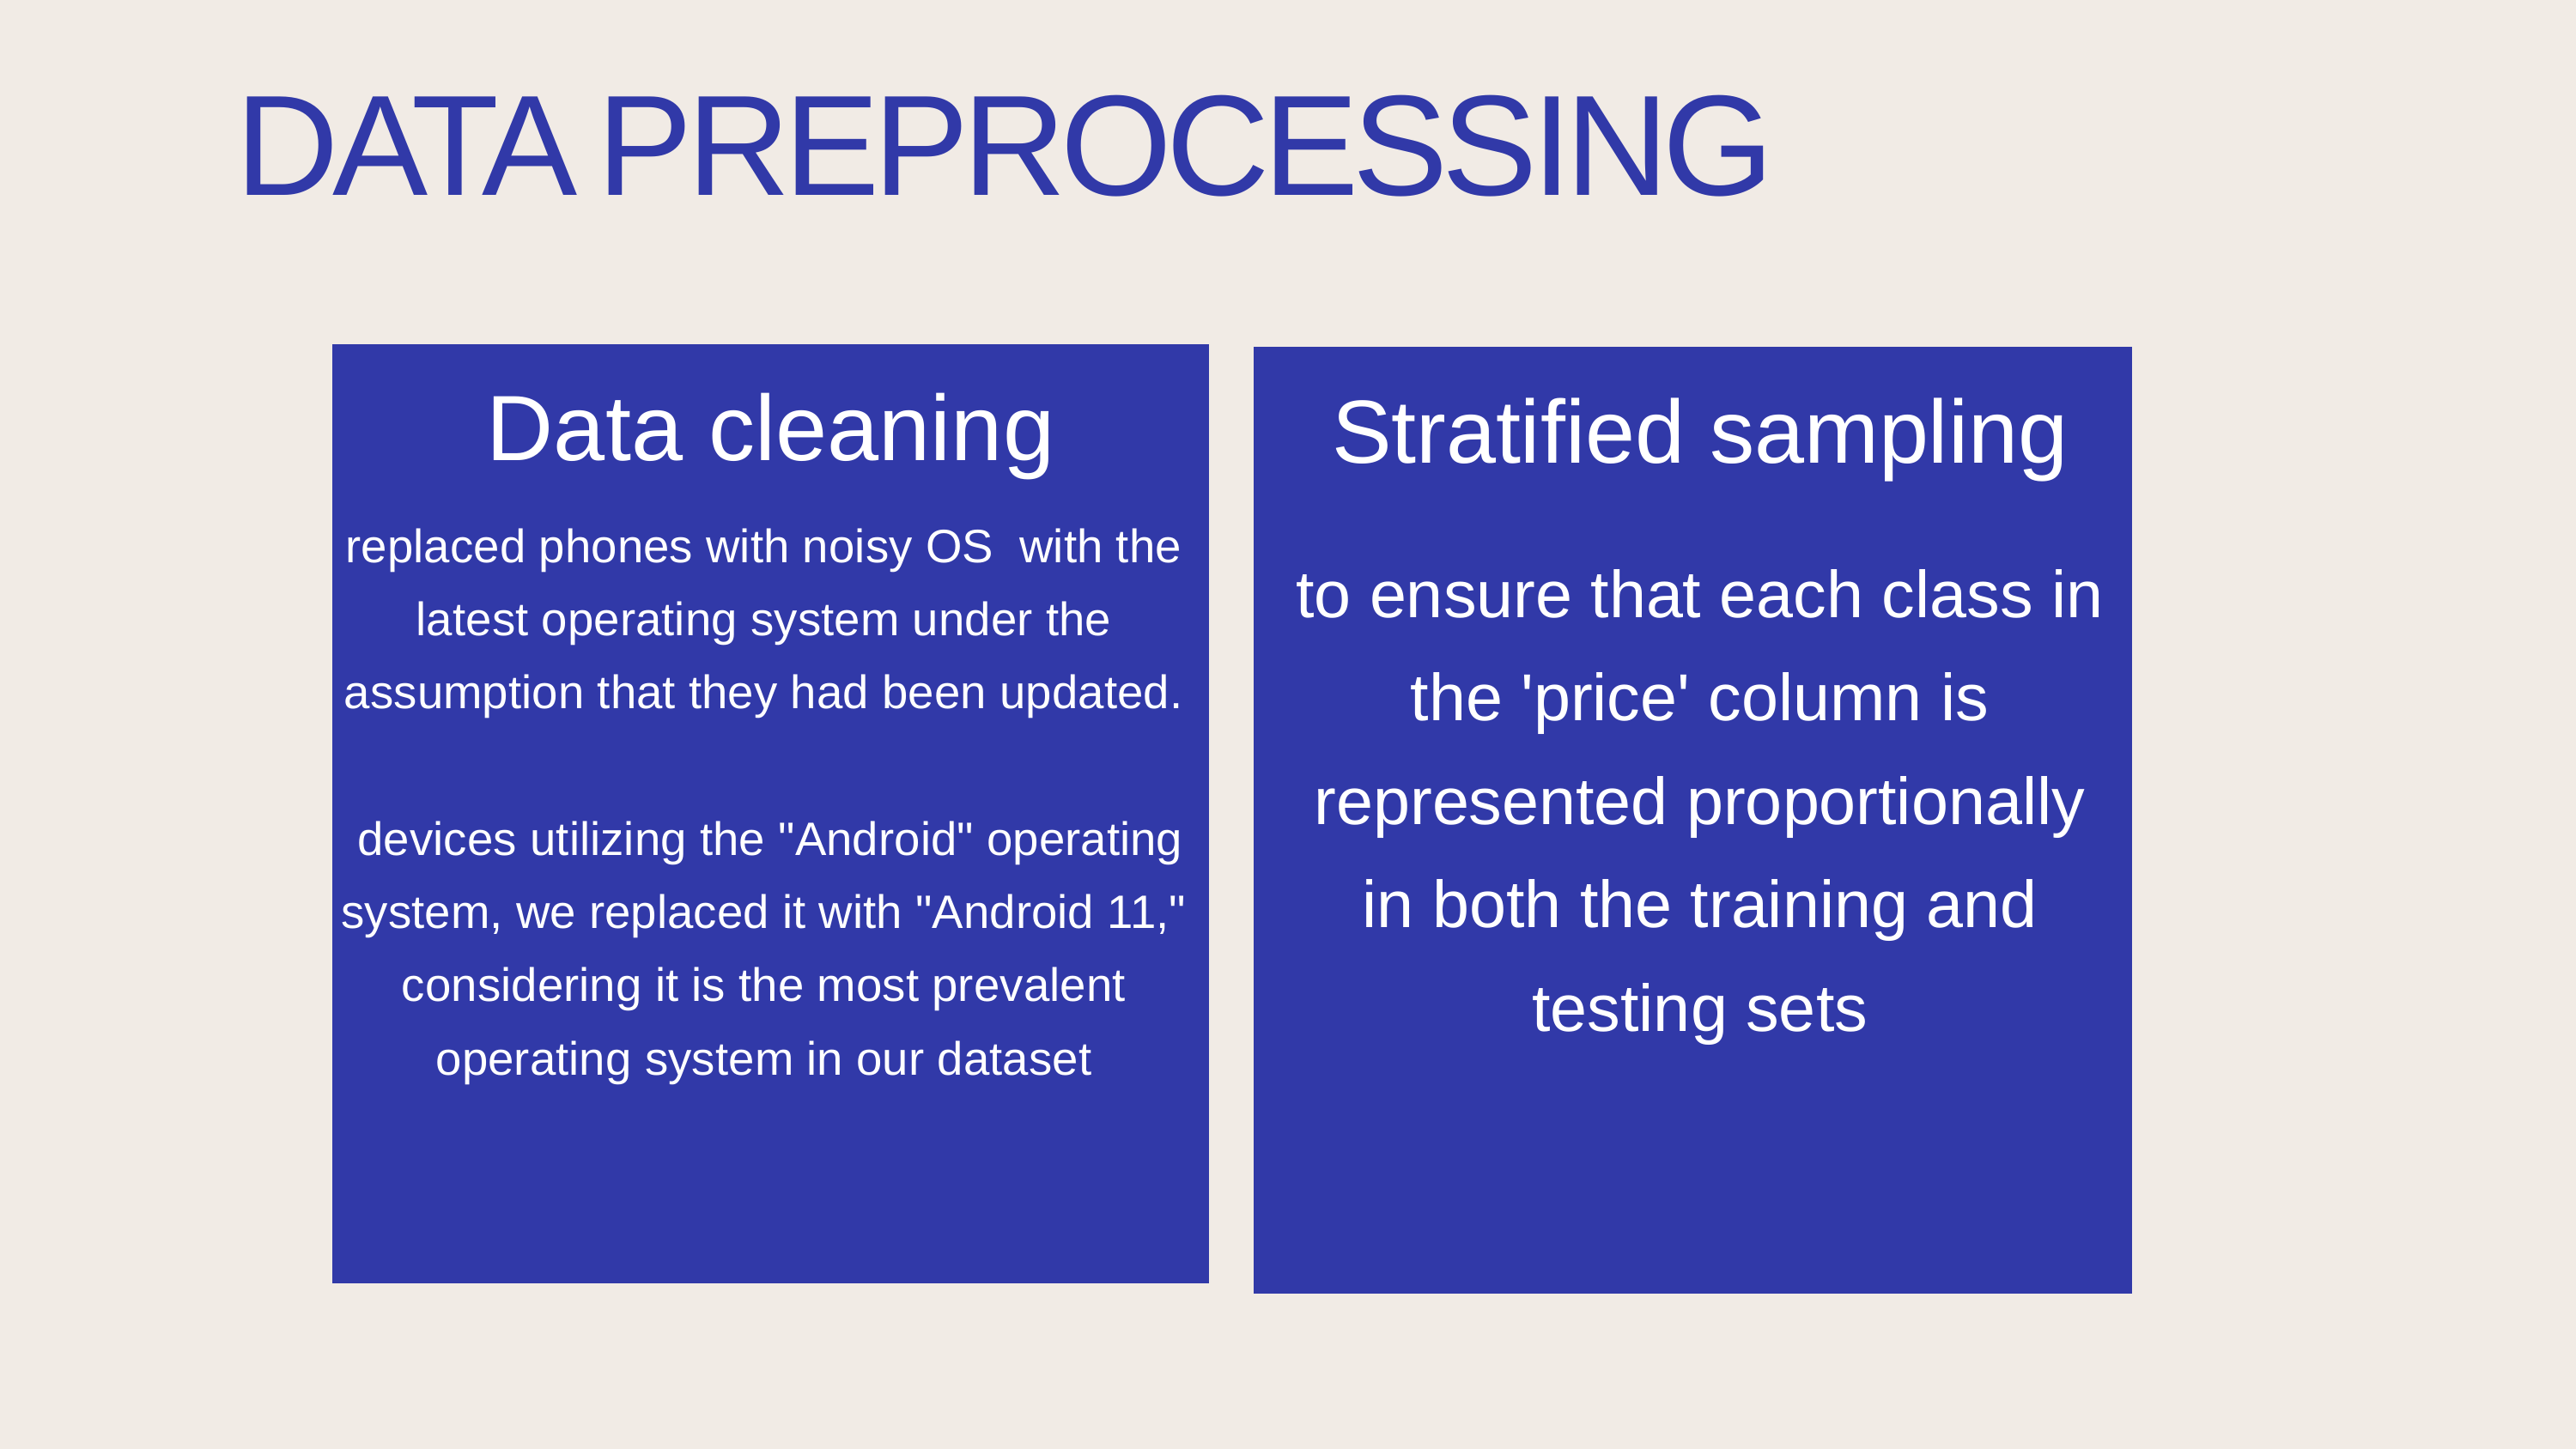

DATA PREPROCESSING

Data cleaning
Stratified sampling
 replaced phones with noisy OS  with the  latest operating system under the assumption that they had been updated.

 devices utilizing the "Android" operating system, we replaced it with "Android 11," considering it is the most prevalent operating system in our dataset

to ensure that each class in the 'price' column is represented proportionally in both the training and testing sets